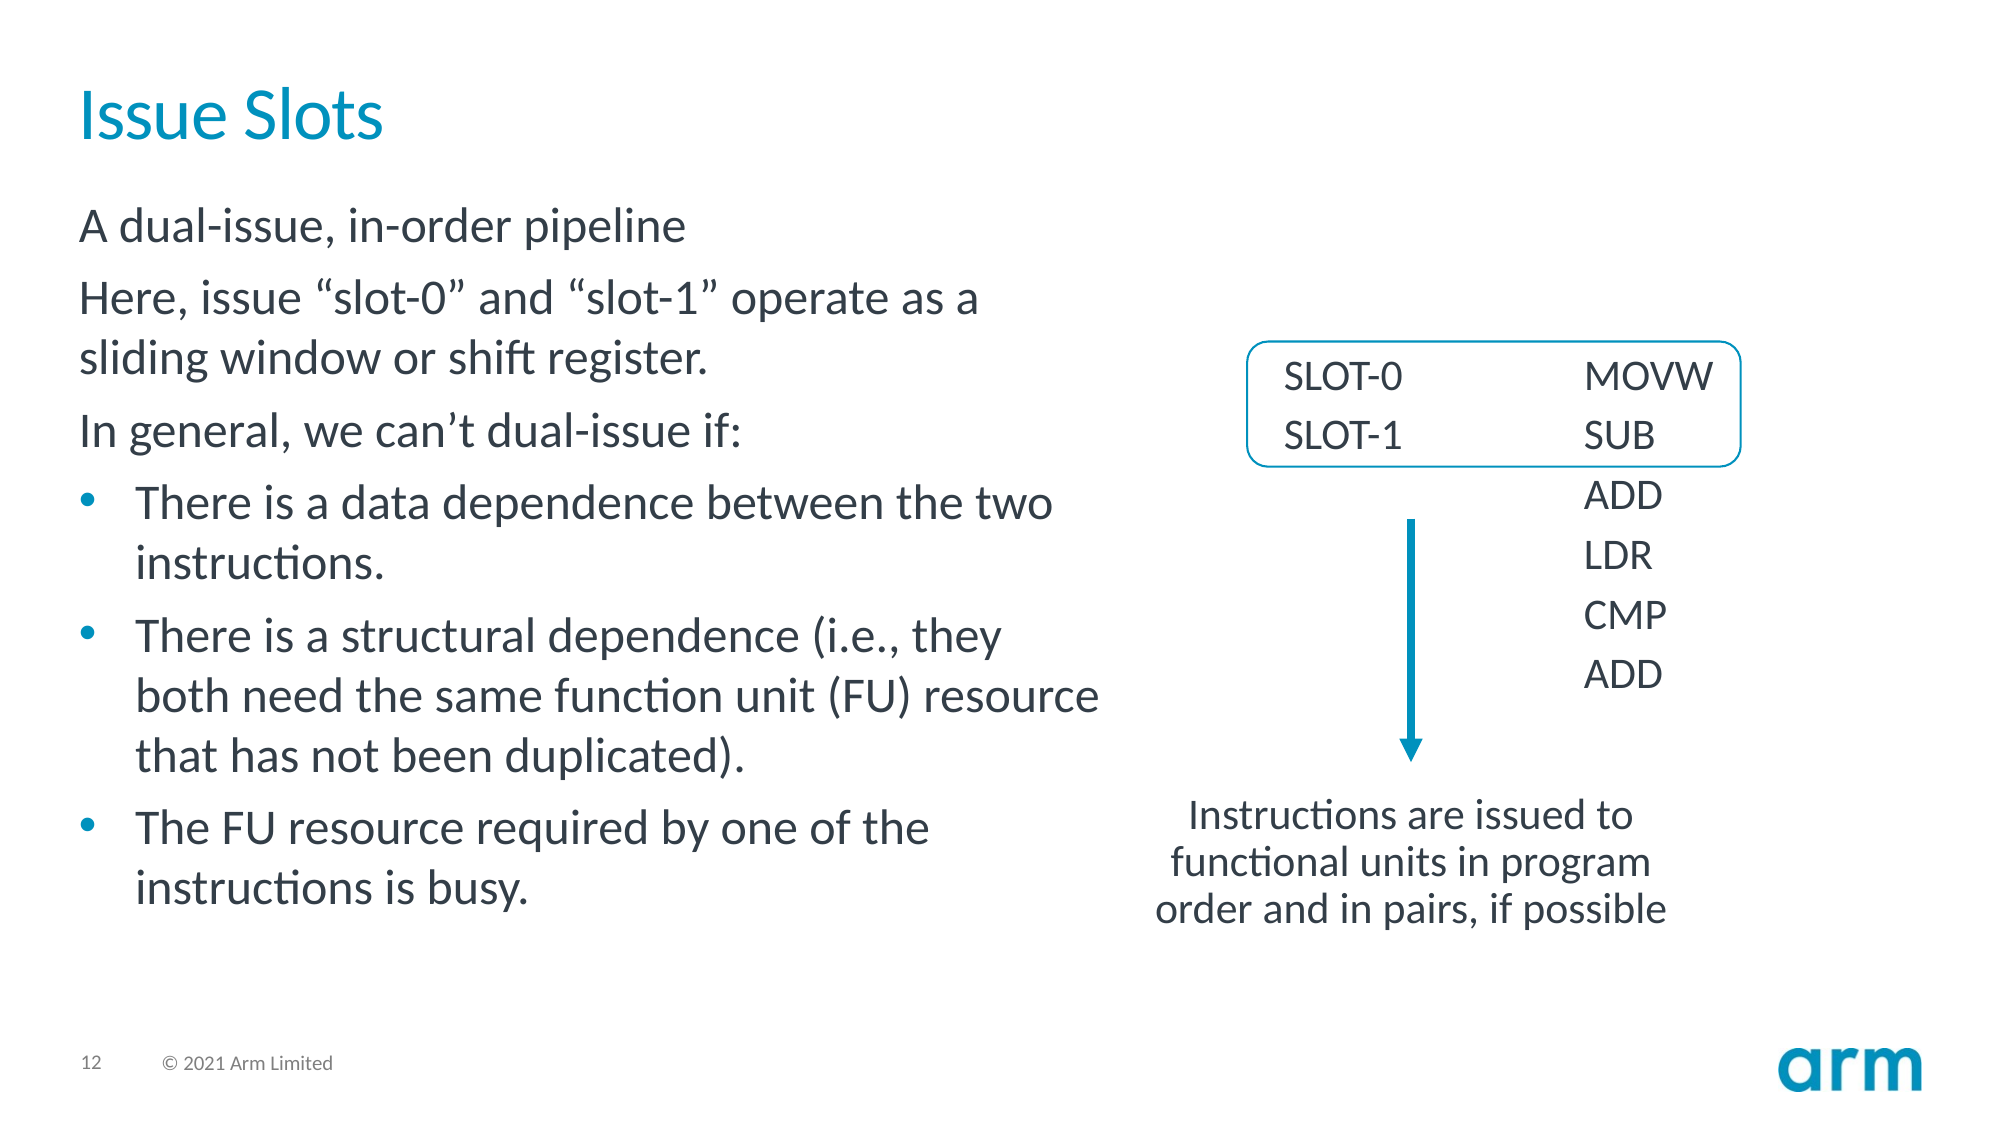

# Issue Slots
A dual-issue, in-order pipeline
Here, issue “slot-0” and “slot-1” operate as a sliding window or shift register.
In general, we can’t dual-issue if:
There is a data dependence between the two instructions.
There is a structural dependence (i.e., they both need the same function unit (FU) resource that has not been duplicated).
The FU resource required by one of the instructions is busy.

SLOT-0		MOVW
SLOT-1		SUB
		ADD
		LDR
		CMP
		ADD

Instructions are issued to functional units in program order and in pairs, if possible